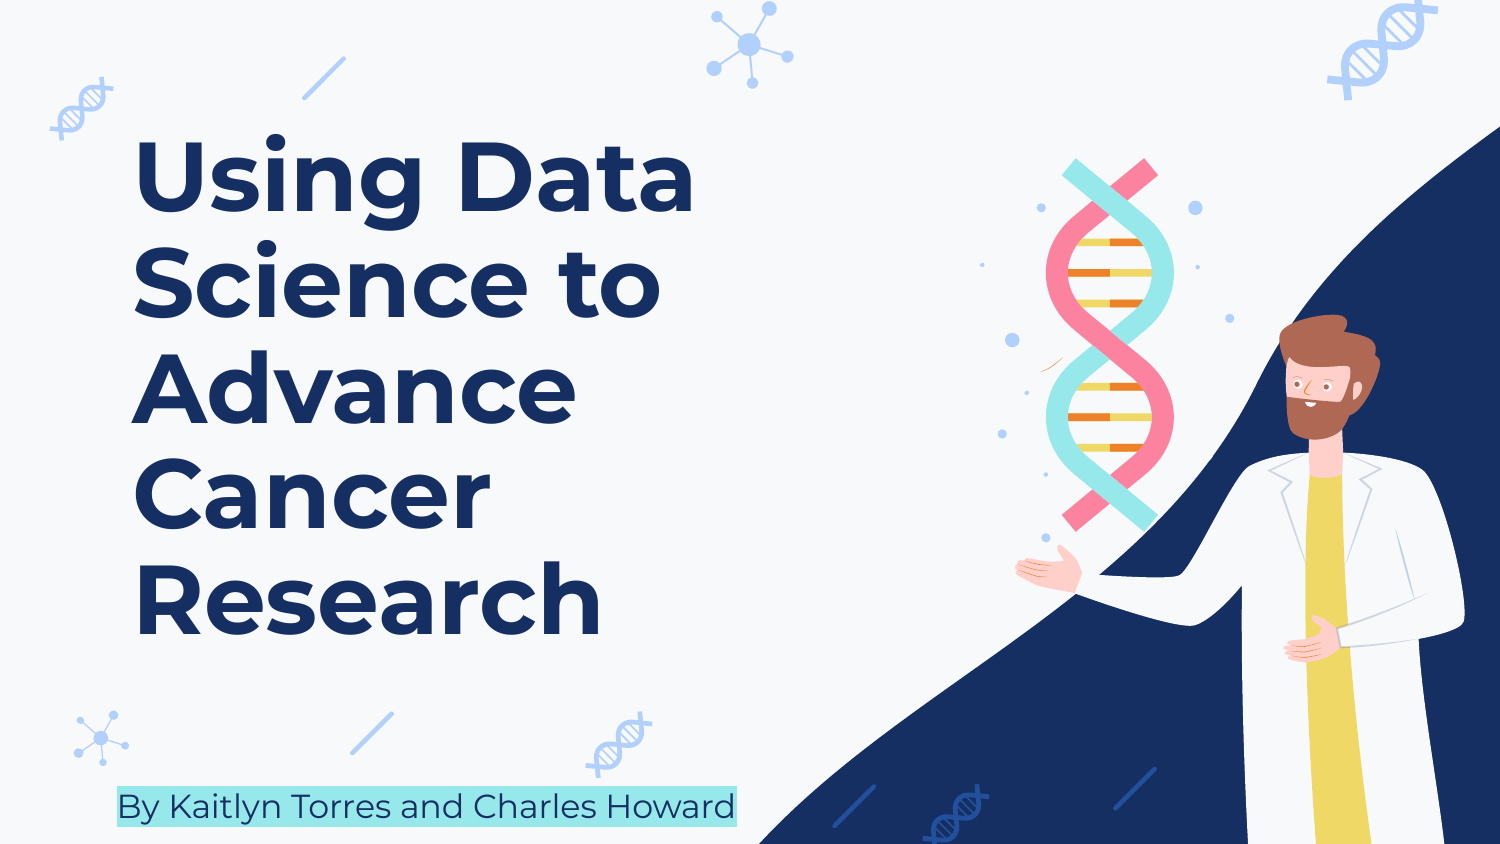

# Using Data Science to Advance Cancer Research

By Kaitlyn Torres and Charles Howard